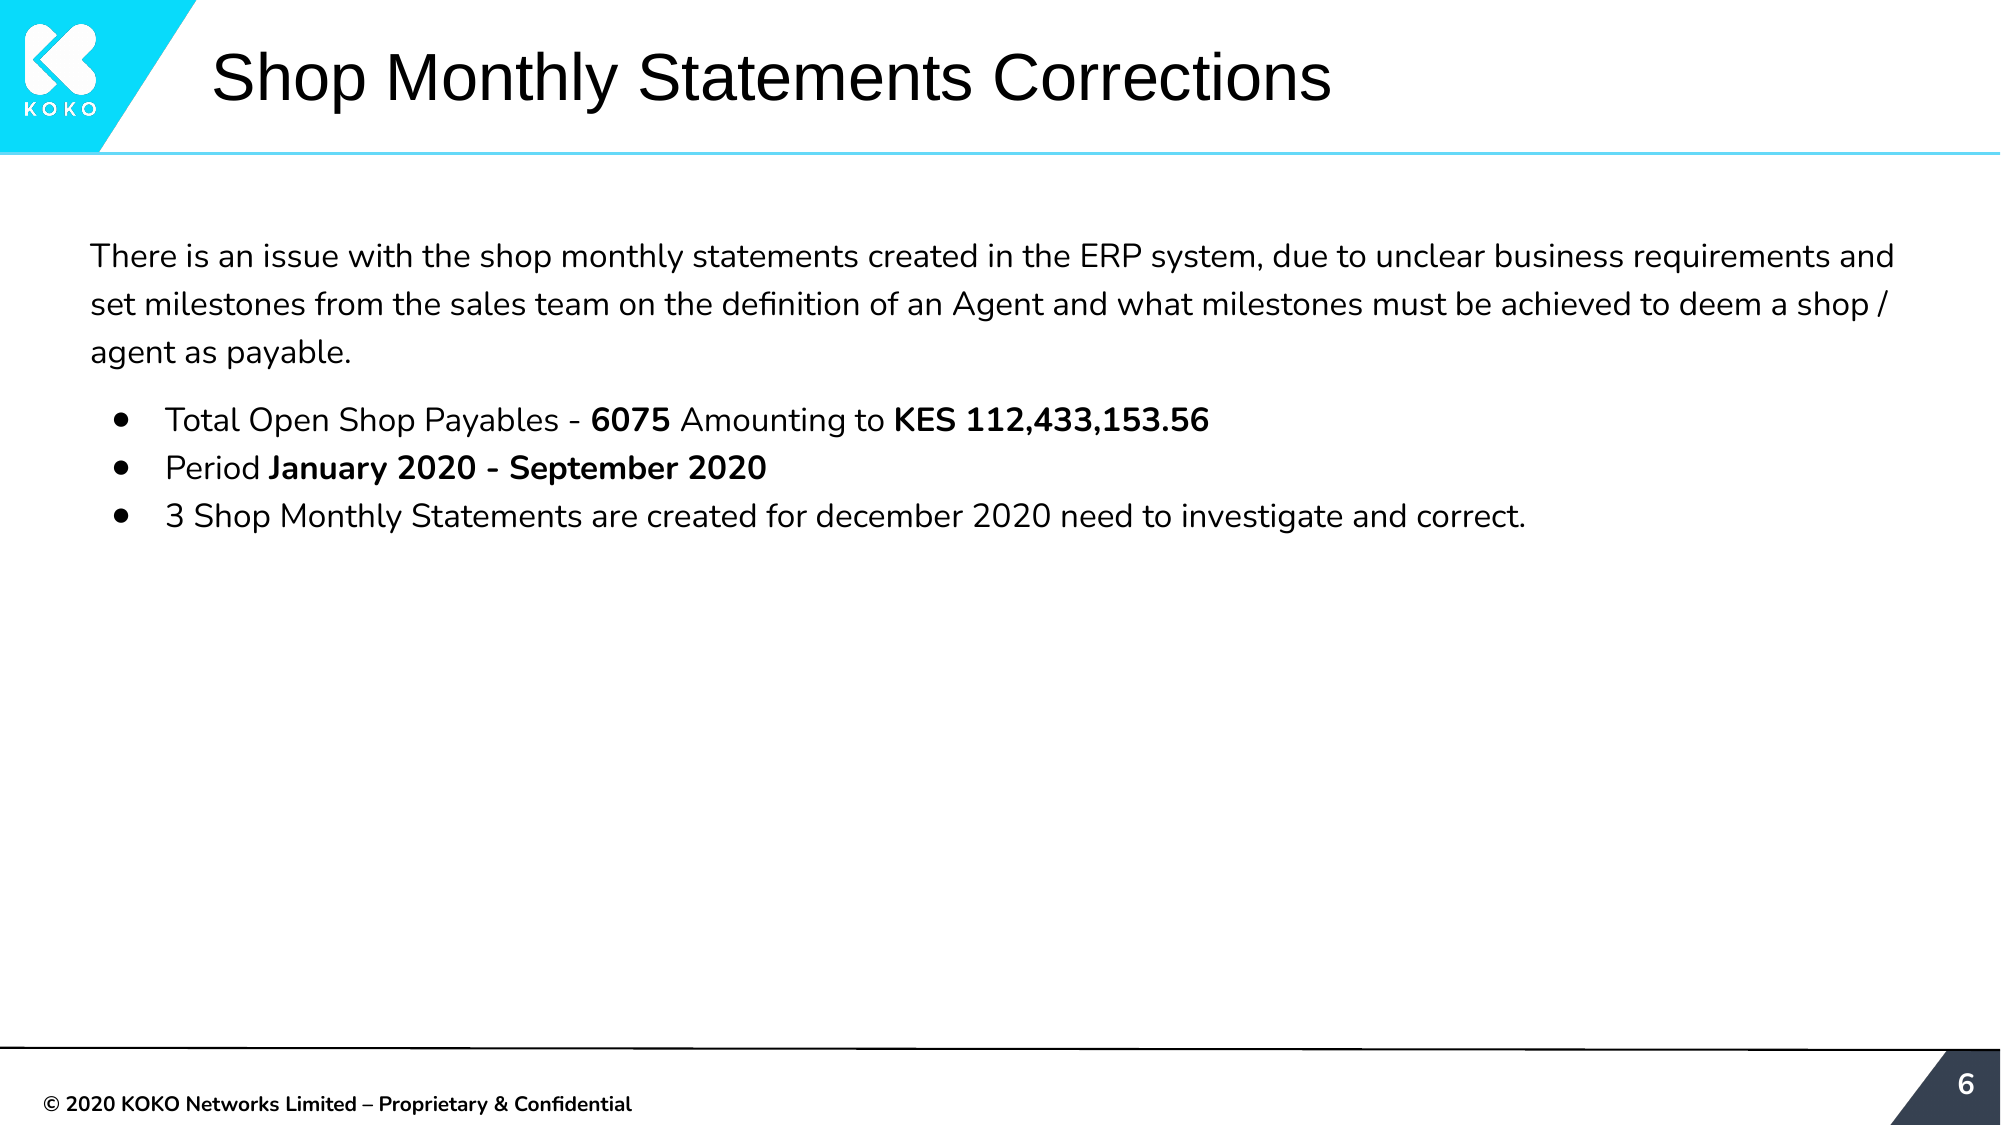

# Shop Monthly Statements Corrections
There is an issue with the shop monthly statements created in the ERP system, due to unclear business requirements and set milestones from the sales team on the definition of an Agent and what milestones must be achieved to deem a shop / agent as payable.
Total Open Shop Payables - 6075 Amounting to KES 112,433,153.56
Period January 2020 - September 2020
3 Shop Monthly Statements are created for december 2020 need to investigate and correct.
6